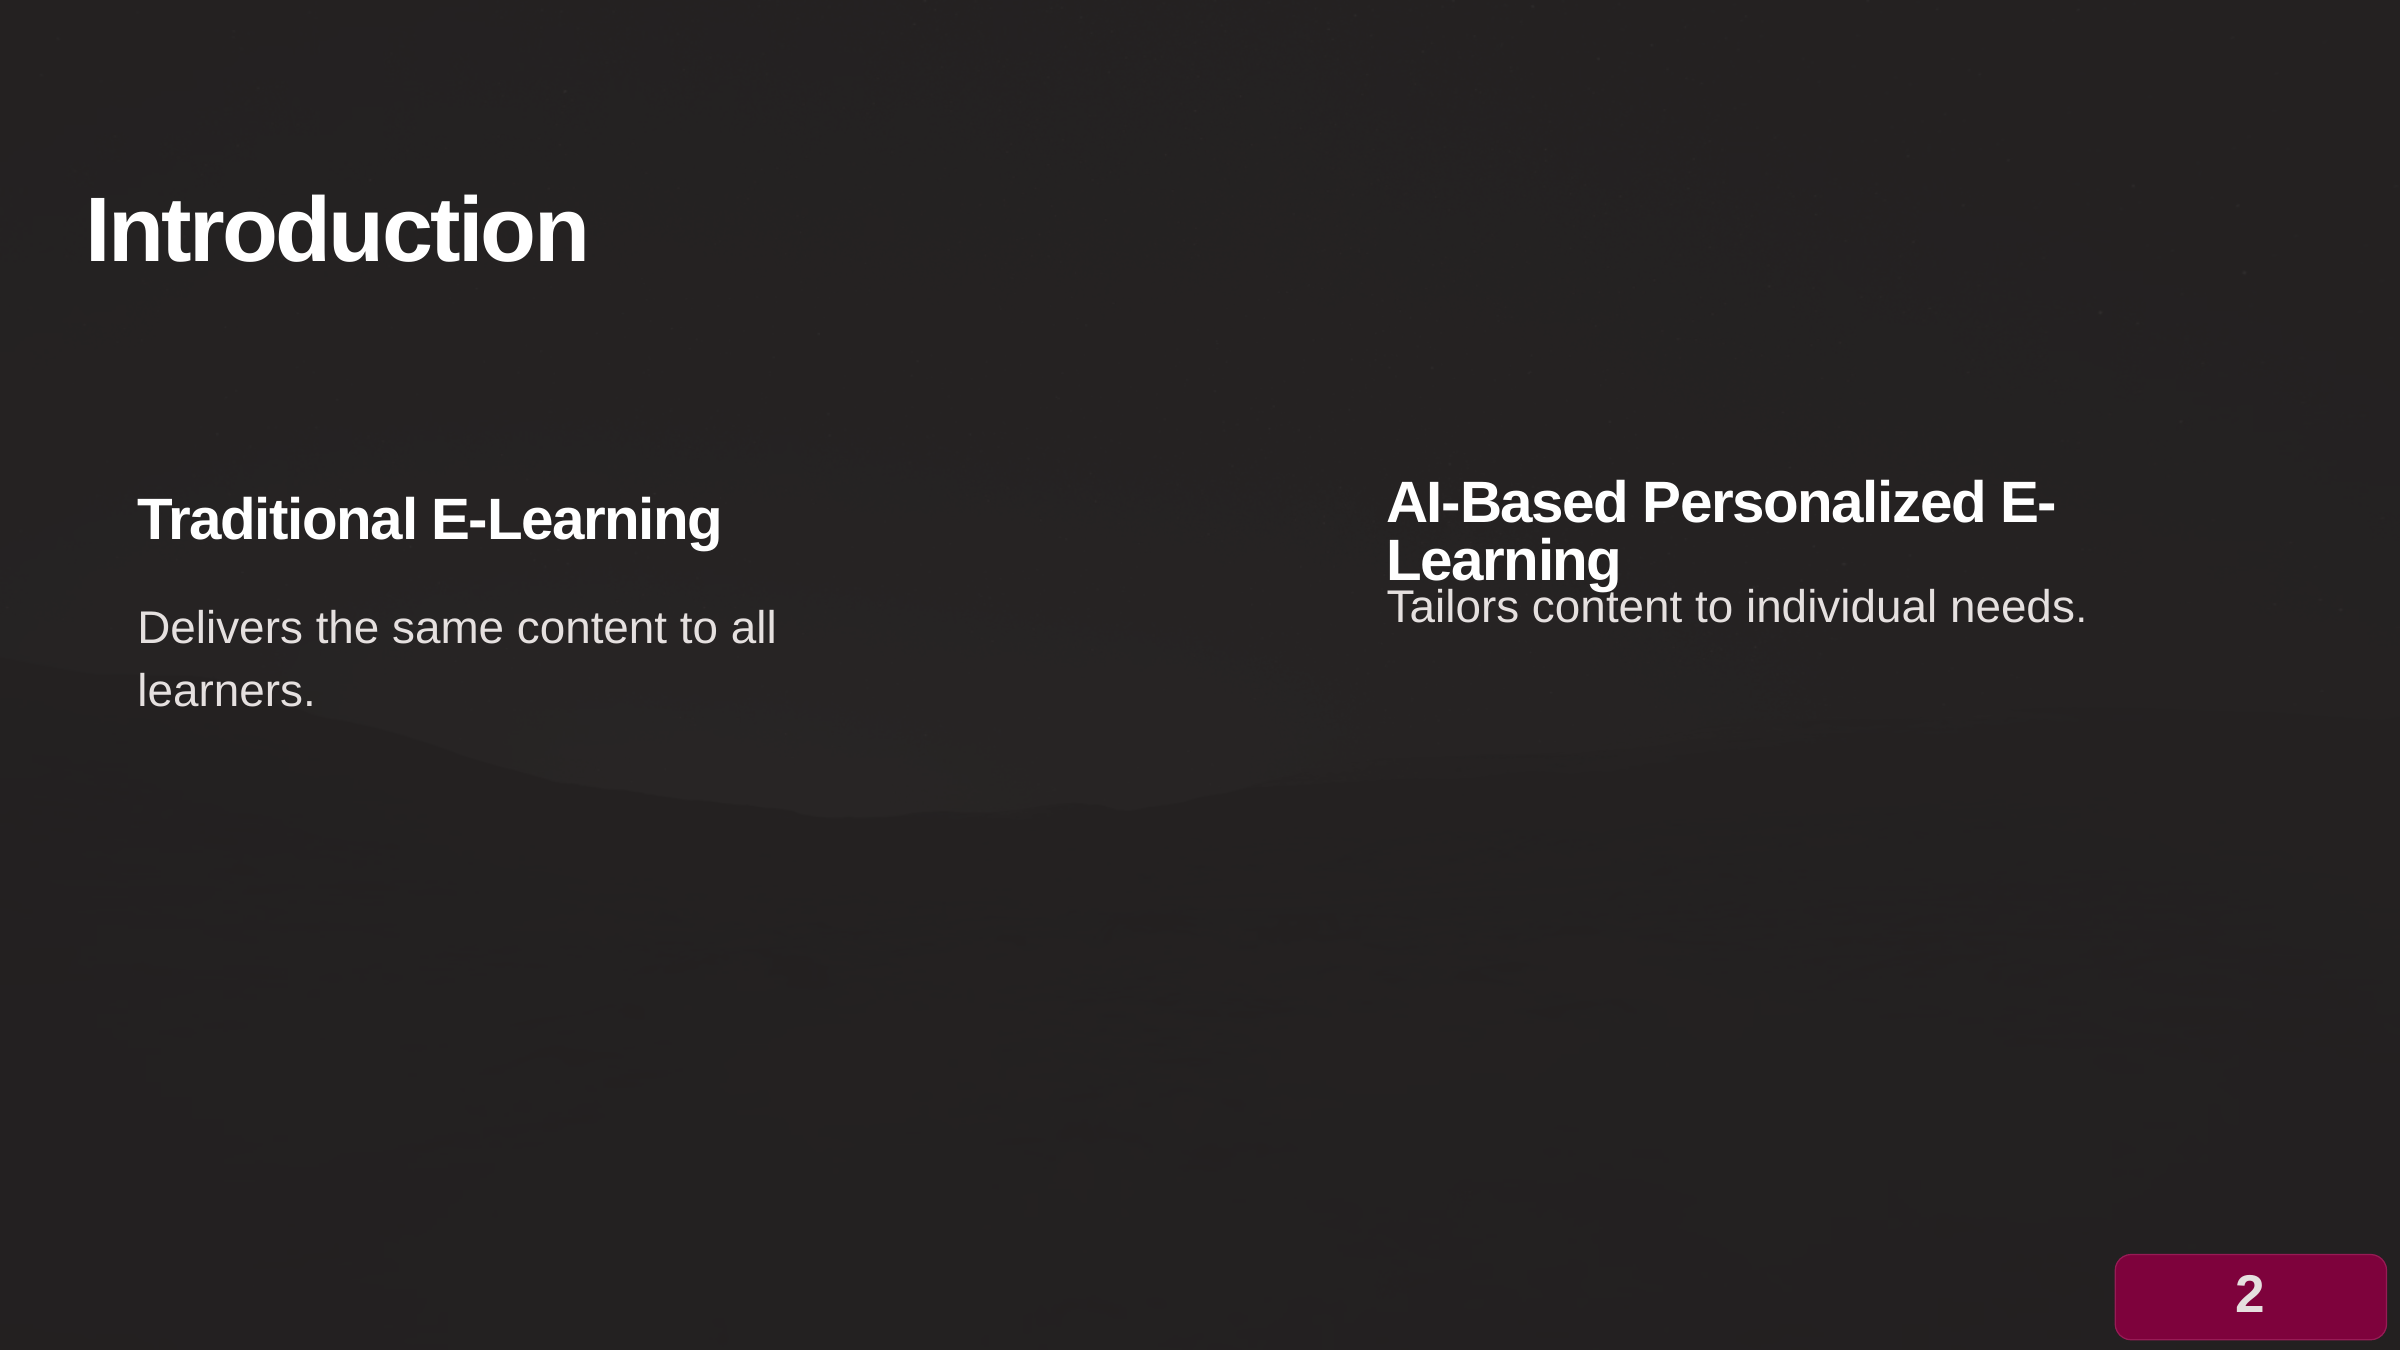

Introduction
AI-Based Personalized E-Learning
Traditional E-Learning
Tailors content to individual needs.
Delivers the same content to all learners.

2